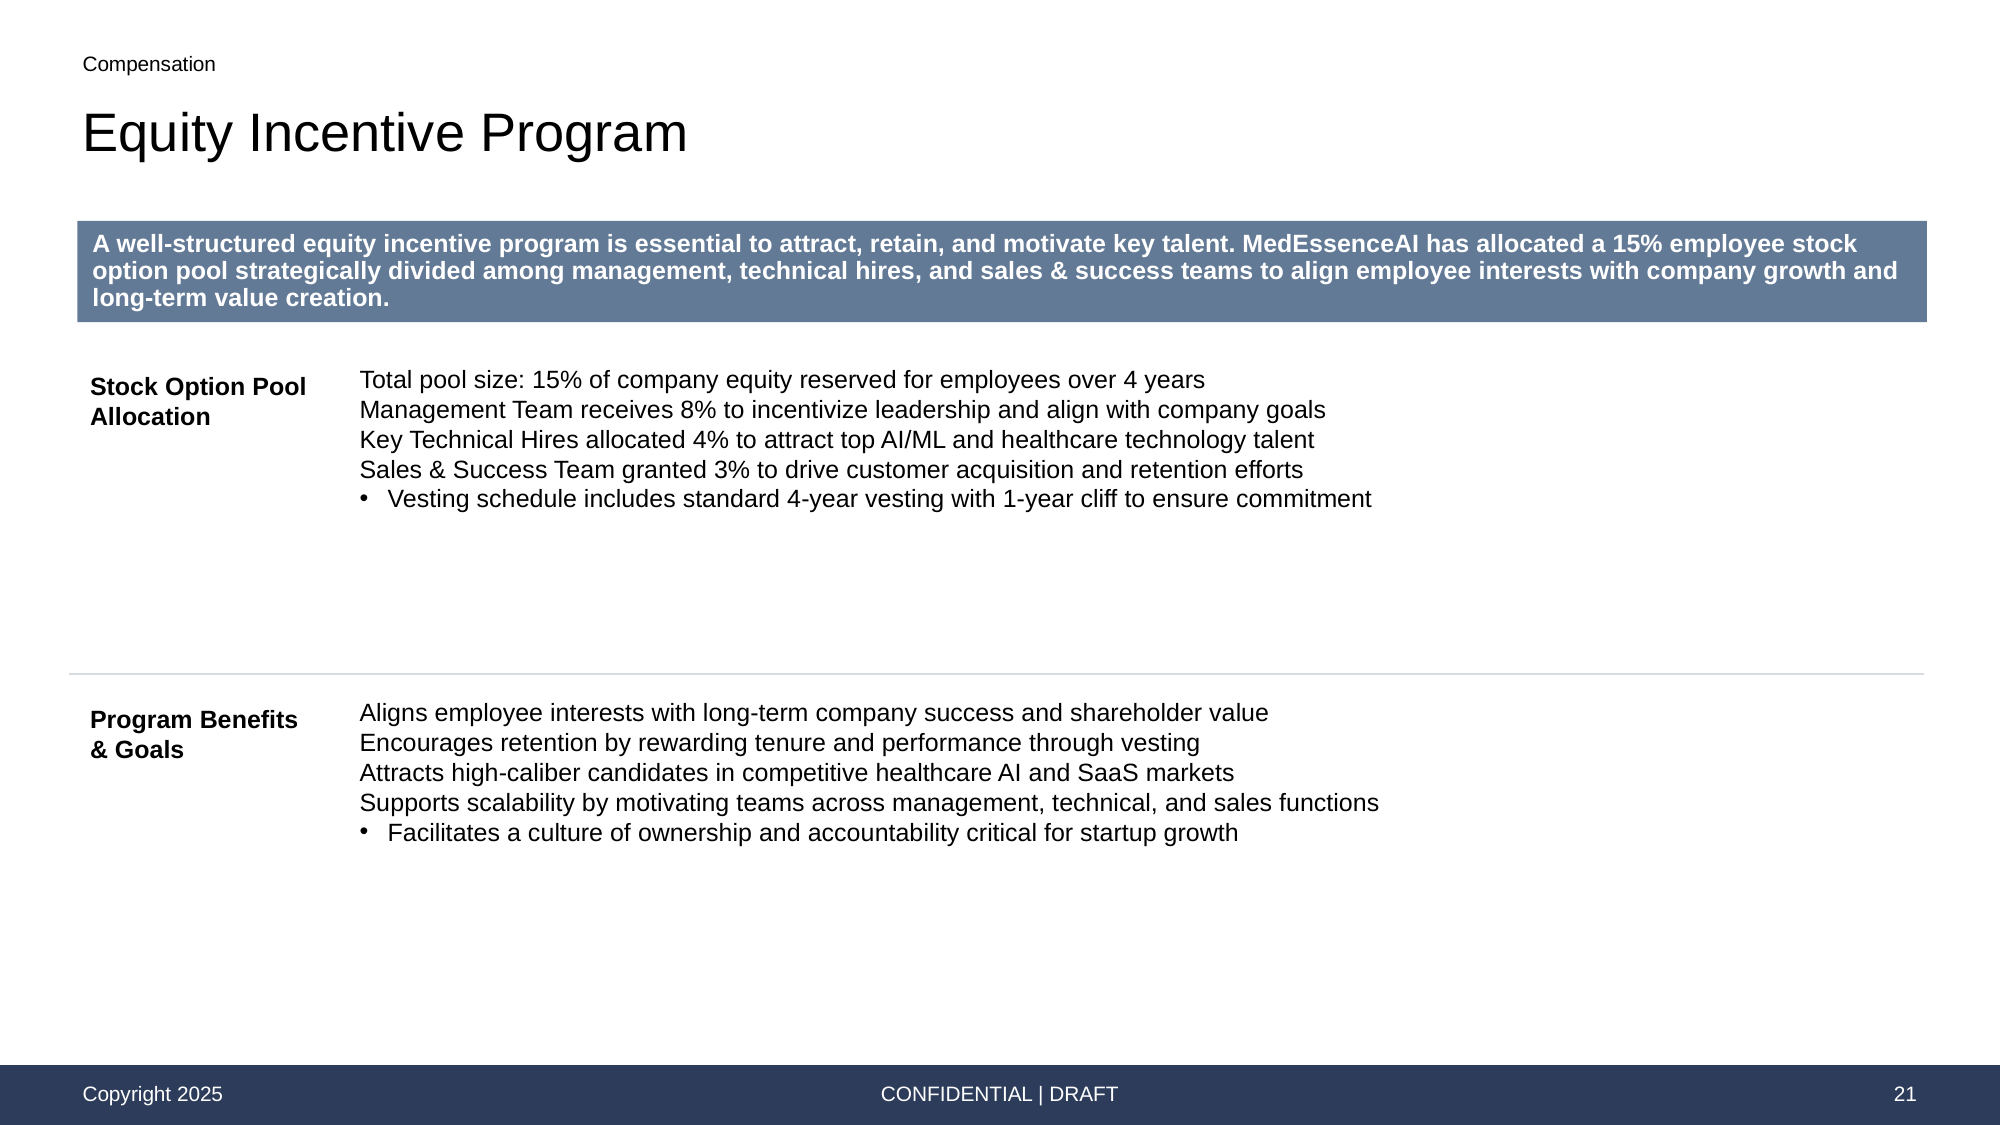

Compensation
# Equity Incentive Program
A well-structured equity incentive program is essential to attract, retain, and motivate key talent. MedEssenceAI has allocated a 15% employee stock option pool strategically divided among management, technical hires, and sales & success teams to align employee interests with company growth and long-term value creation.
Stock Option Pool Allocation
Total pool size: 15% of company equity reserved for employees over 4 years
Management Team receives 8% to incentivize leadership and align with company goals
Key Technical Hires allocated 4% to attract top AI/ML and healthcare technology talent
Sales & Success Team granted 3% to drive customer acquisition and retention efforts
Vesting schedule includes standard 4-year vesting with 1-year cliff to ensure commitment
Program Benefits & Goals
Aligns employee interests with long-term company success and shareholder value
Encourages retention by rewarding tenure and performance through vesting
Attracts high-caliber candidates in competitive healthcare AI and SaaS markets
Supports scalability by motivating teams across management, technical, and sales functions
Facilitates a culture of ownership and accountability critical for startup growth
CONFIDENTIAL | DRAFT
21